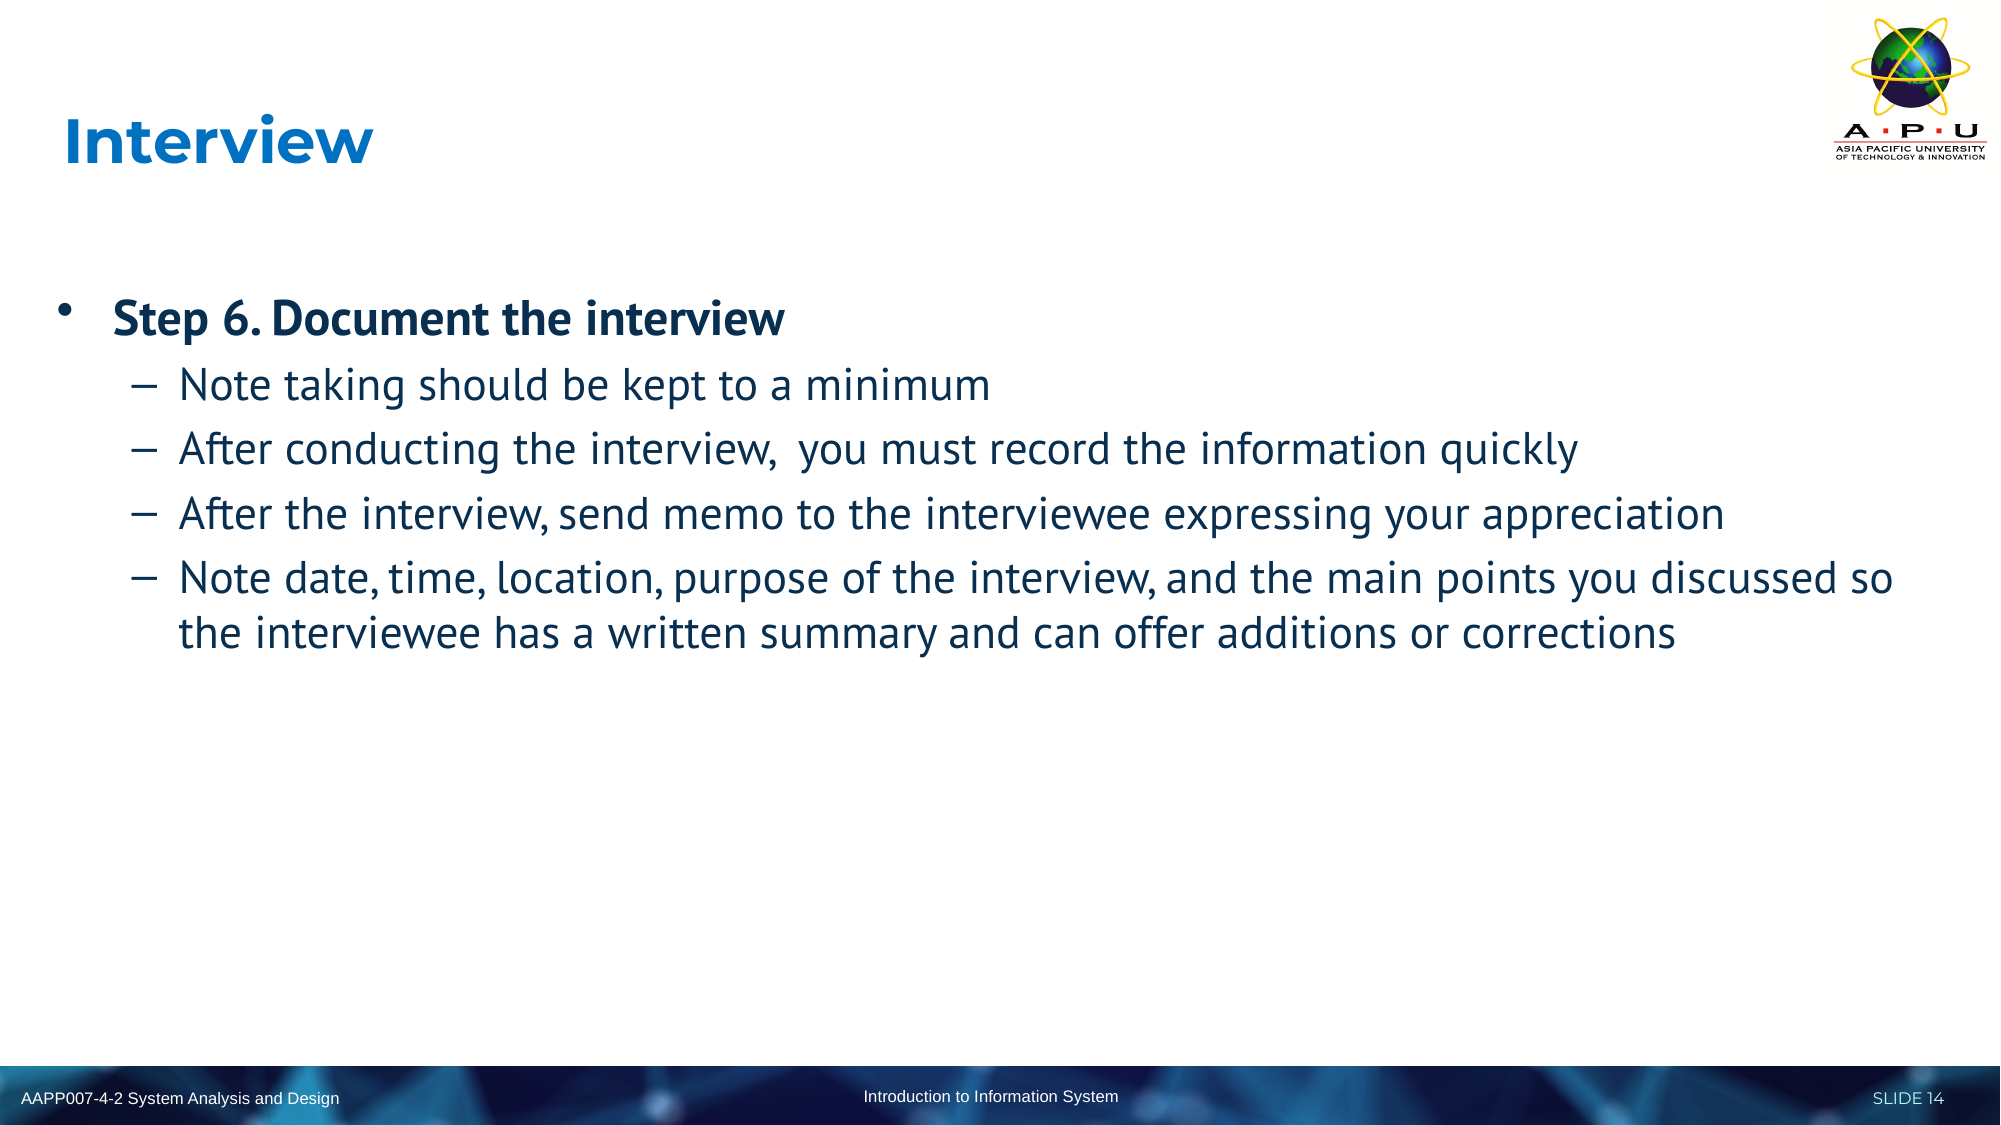

# Interview
Step 6. Document the interview
Note taking should be kept to a minimum
After conducting the interview,  you must record the information quickly
After the interview, send memo to the interviewee expressing your appreciation
Note date, time, location, purpose of the interview, and the main points you discussed so the interviewee has a written summary and can offer additions or corrections